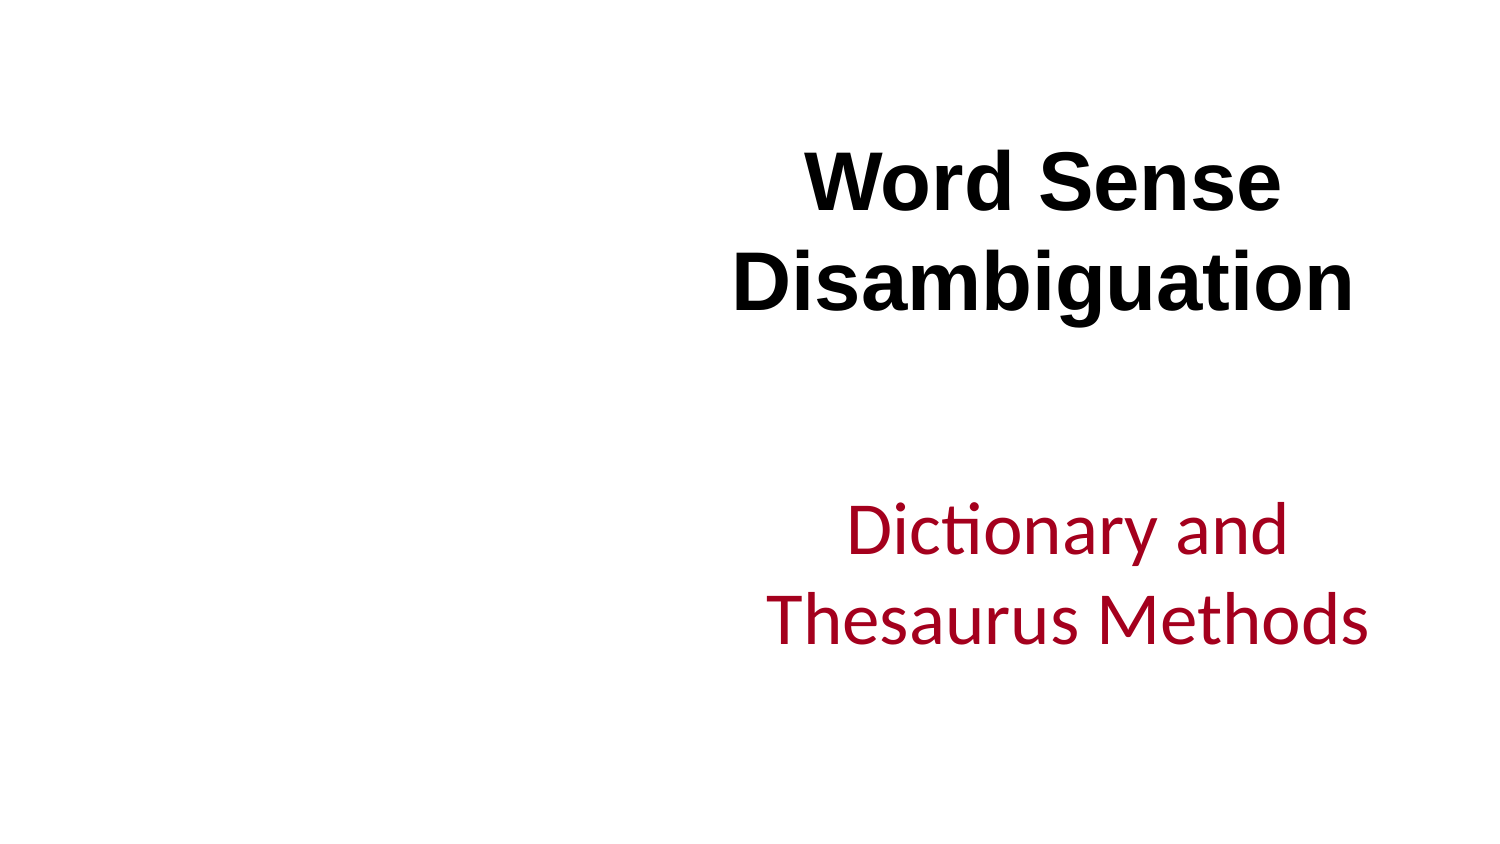

# Word Sense Disambiguation
Dictionary and Thesaurus Methods